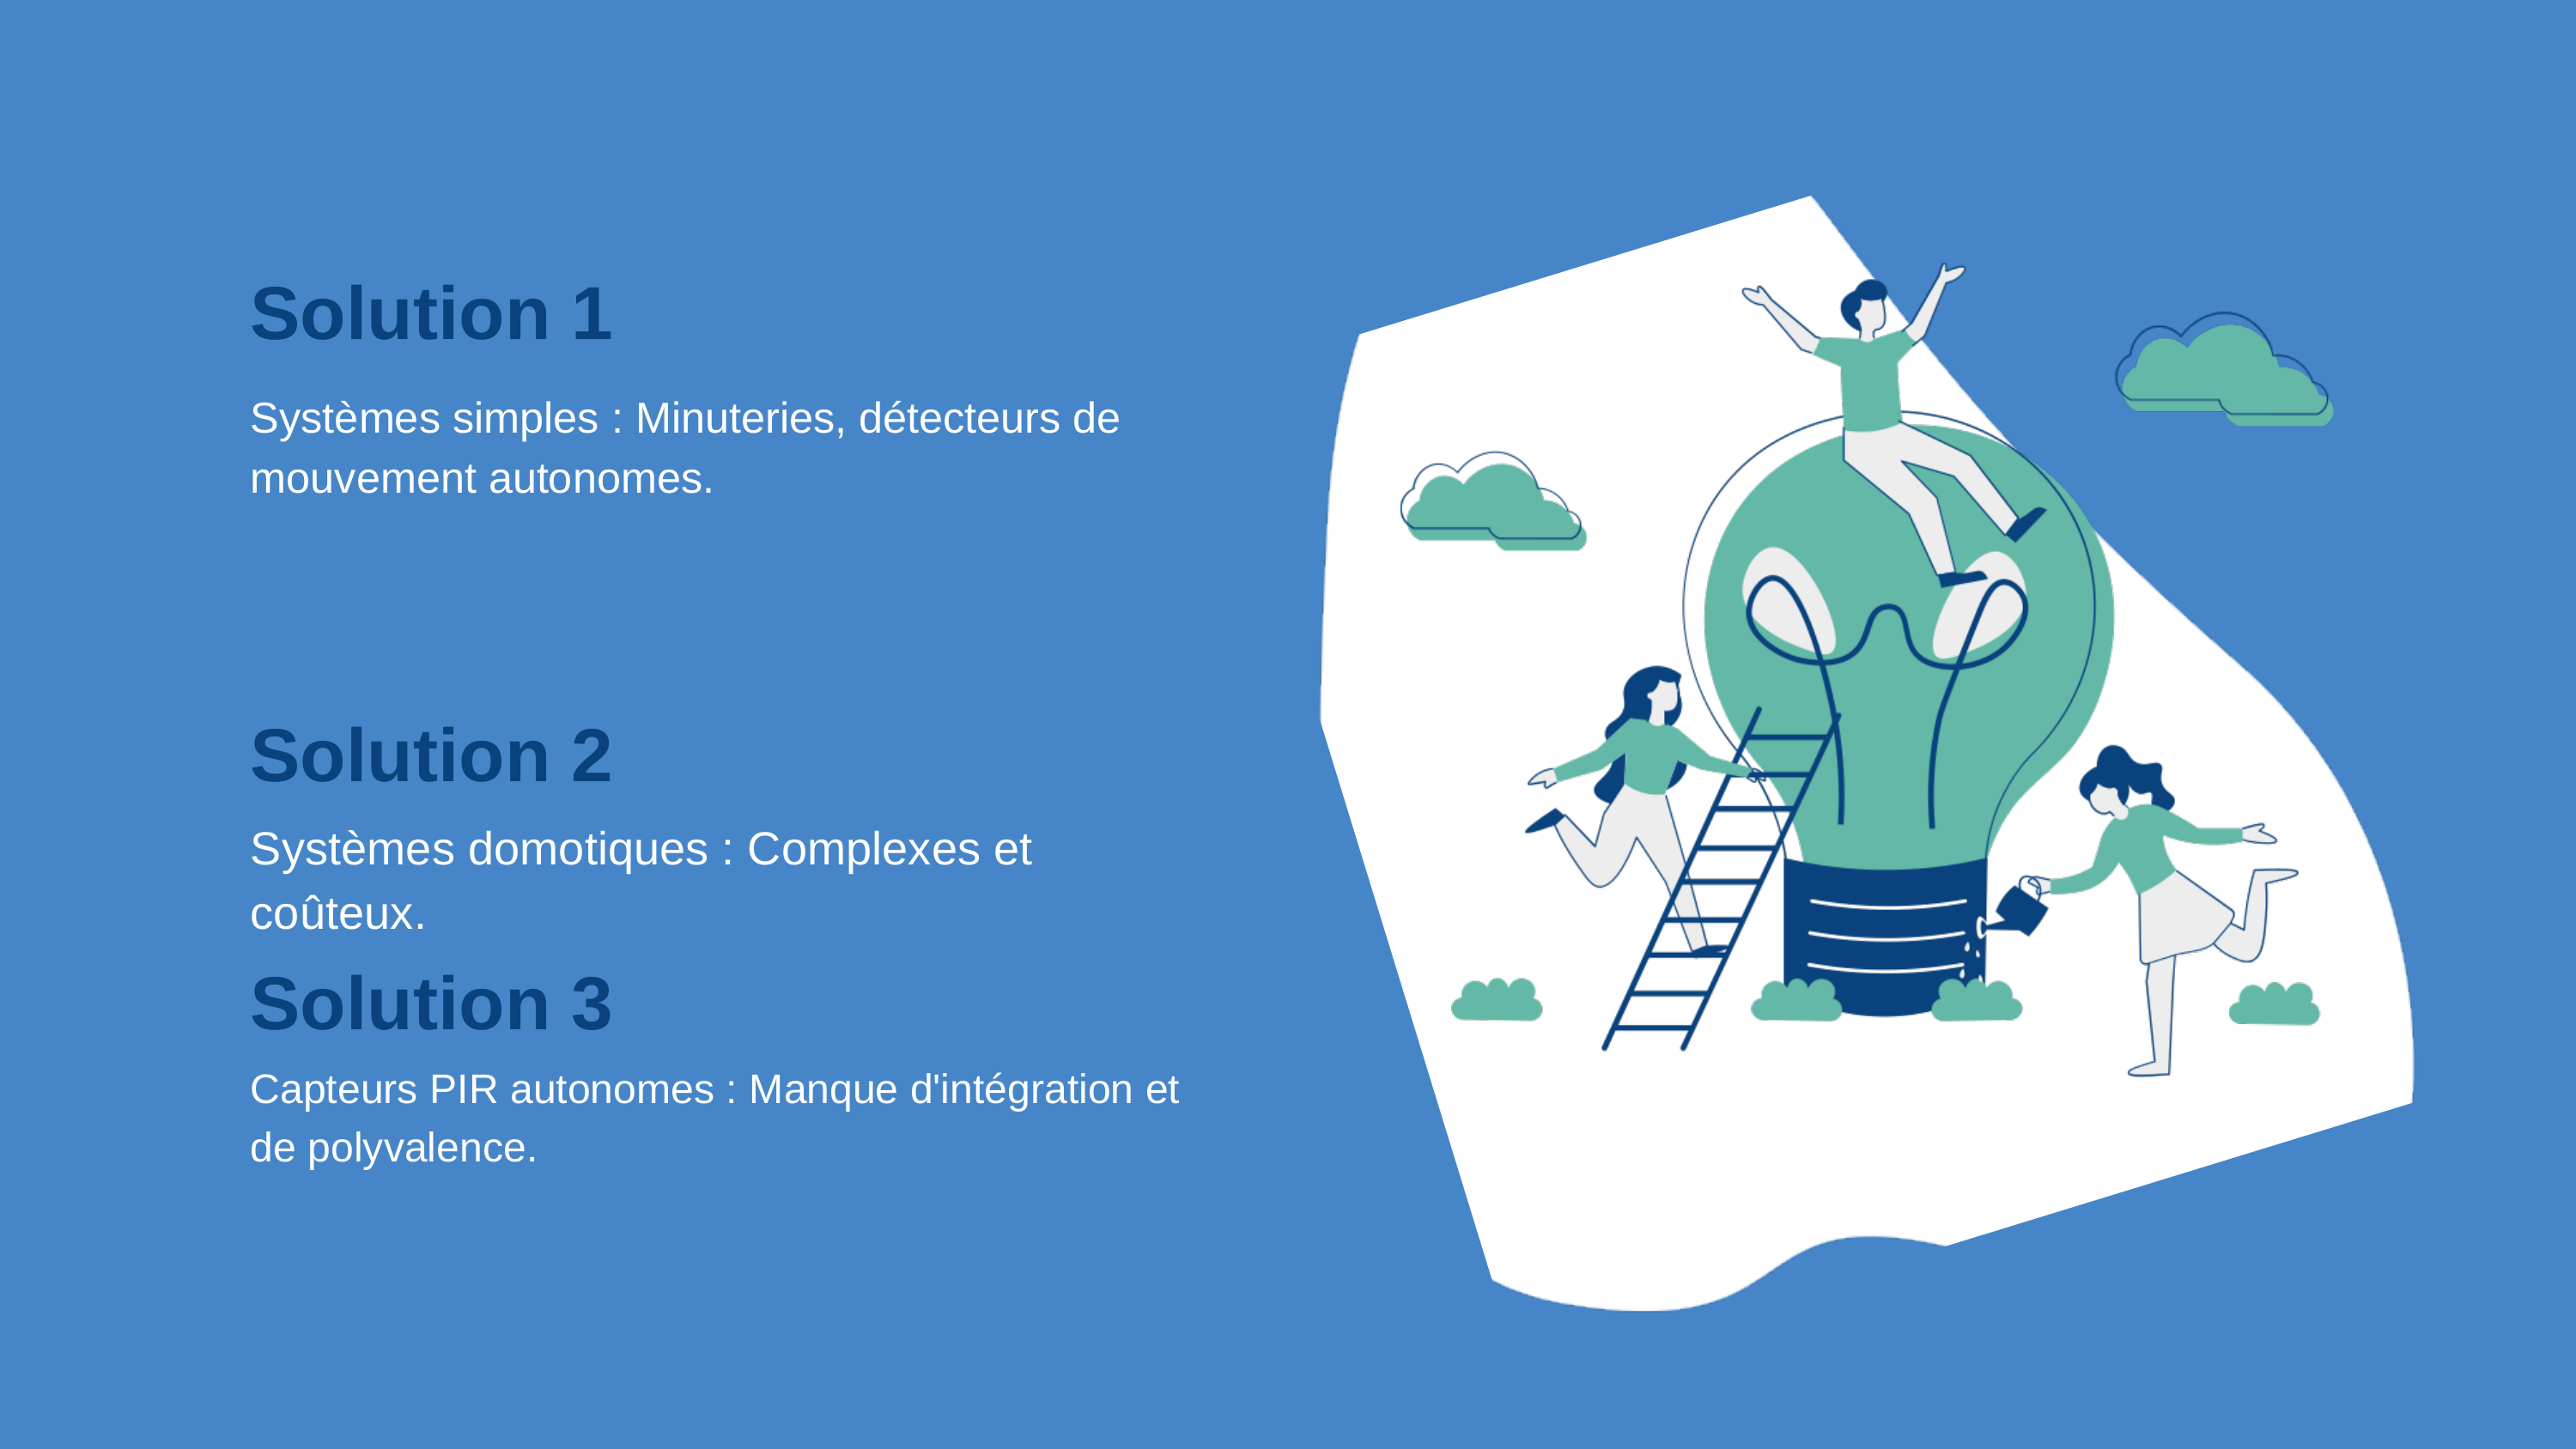

Solution 1
Systèmes simples : Minuteries, détecteurs de mouvement autonomes.

Solution 2
Systèmes domotiques : Complexes et coûteux.
Solution 3
Capteurs PIR autonomes : Manque d'intégration et de polyvalence.